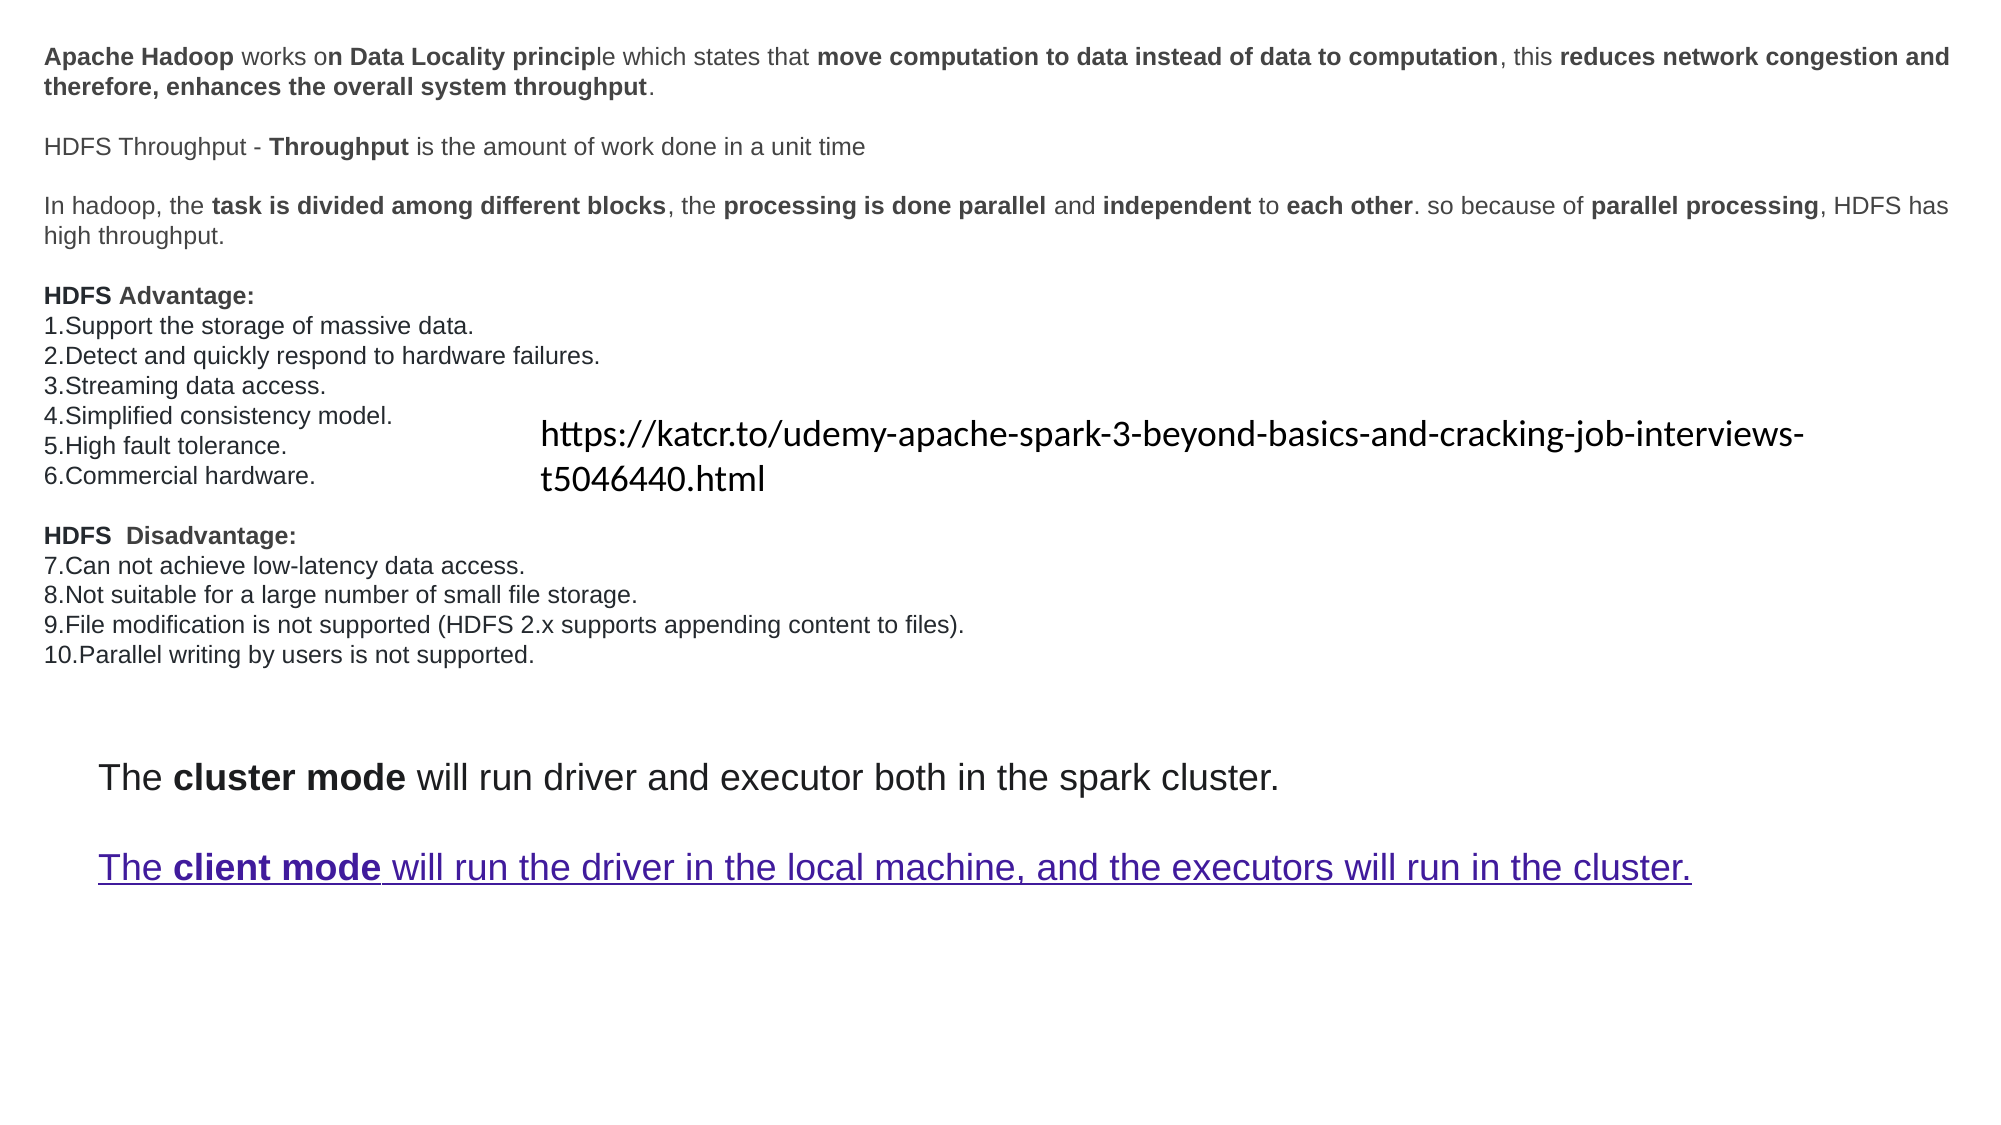

Apache Hadoop works on Data Locality principle which states that move computation to data instead of data to computation, this reduces network congestion and therefore, enhances the overall system throughput.

HDFS Throughput - Throughput is the amount of work done in a unit time

In hadoop, the task is divided among different blocks, the processing is done parallel and independent to each other. so because of parallel processing, HDFS has high throughput.

HDFS Advantage:
Support the storage of massive data.
Detect and quickly respond to hardware failures.
Streaming data access.
Simplified consistency model.
High fault tolerance.
Commercial hardware.

HDFS  Disadvantage:
Can not achieve low-latency data access.
Not suitable for a large number of small file storage.
File modification is not supported (HDFS 2.x supports appending content to files).
Parallel writing by users is not supported.

https://katcr.to/udemy-apache-spark-3-beyond-basics-and-cracking-job-interviews-t5046440.html
The cluster mode will run driver and executor both in the spark cluster.

The client mode will run the driver in the local machine, and the executors will run in the cluster.